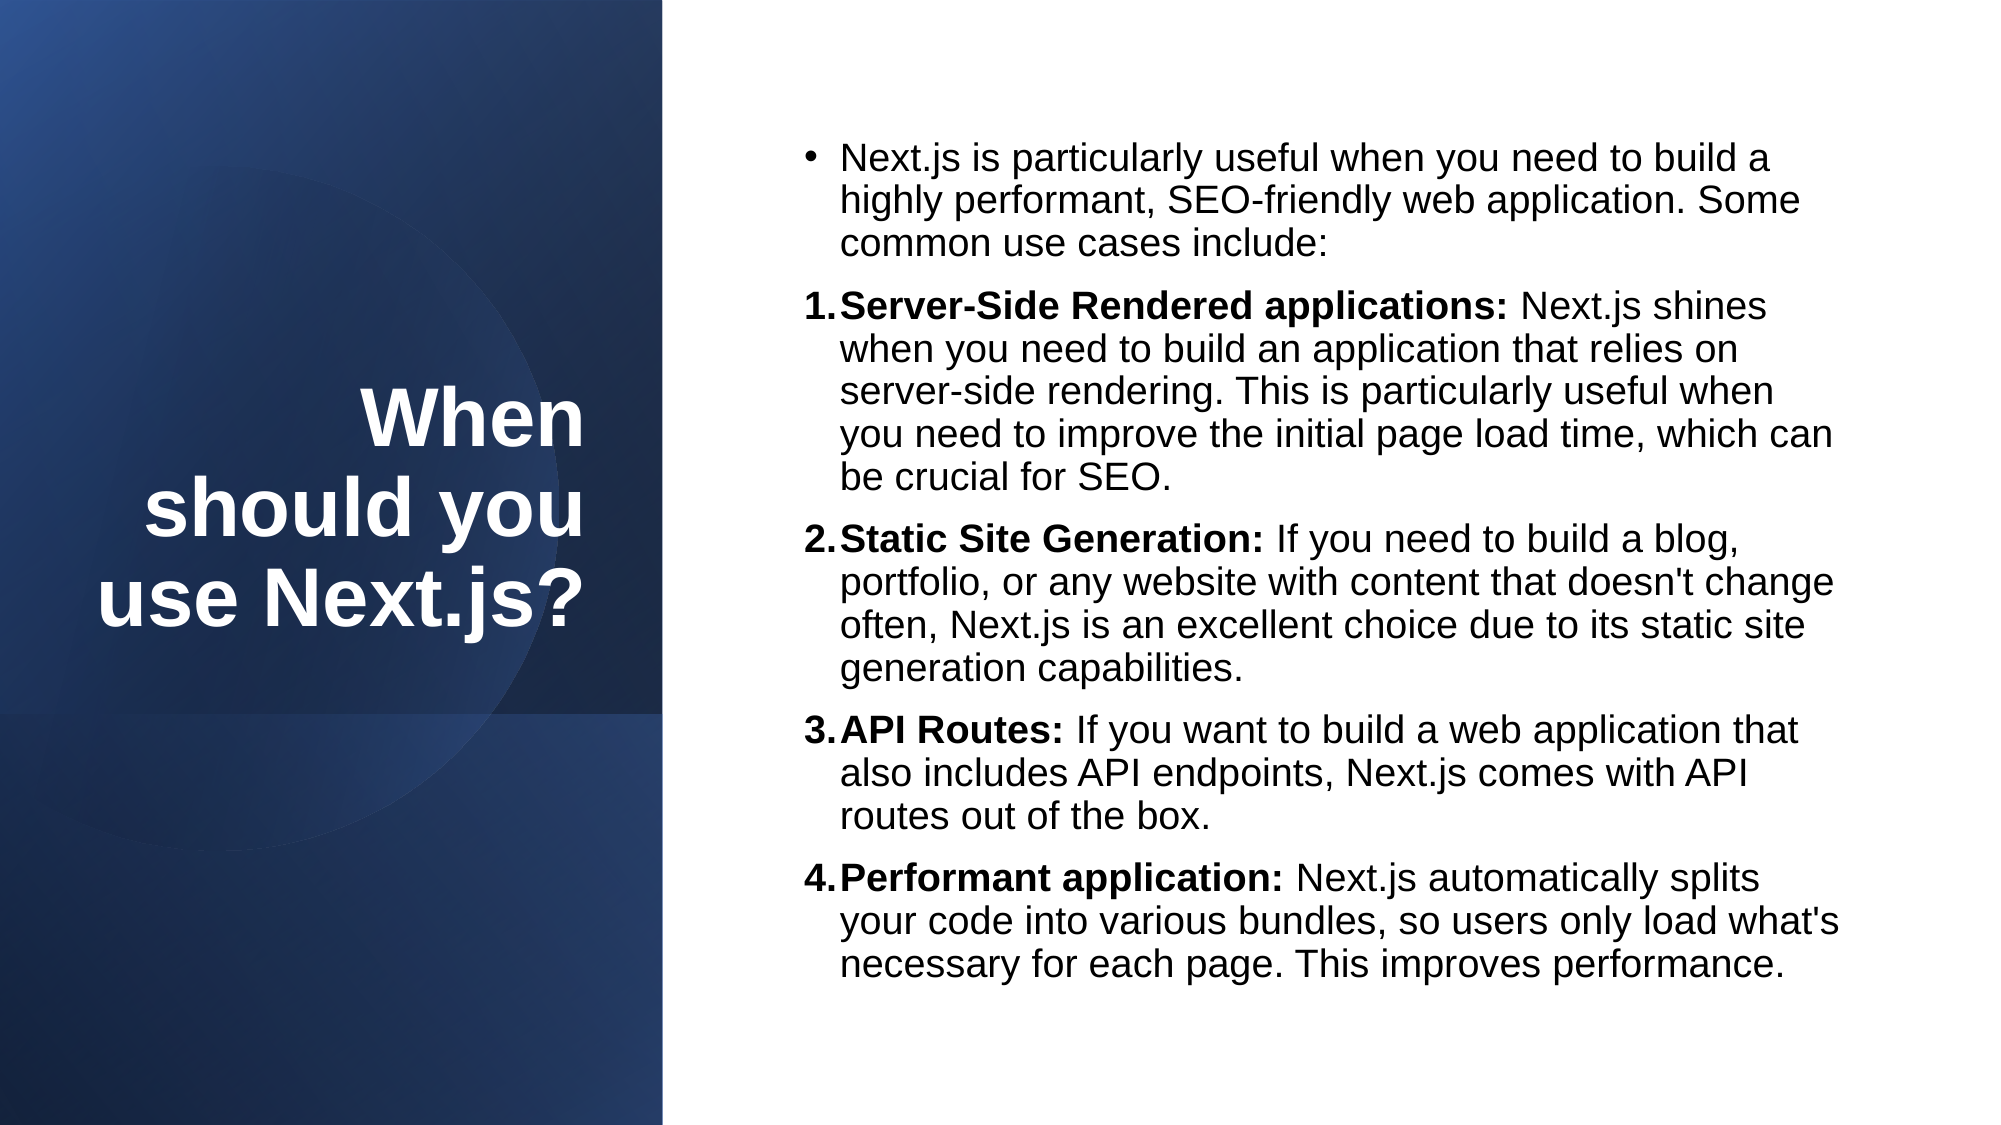

# When should you use Next.js?
Next.js is particularly useful when you need to build a highly performant, SEO-friendly web application. Some common use cases include:
Server-Side Rendered applications: Next.js shines when you need to build an application that relies on server-side rendering. This is particularly useful when you need to improve the initial page load time, which can be crucial for SEO.
Static Site Generation: If you need to build a blog, portfolio, or any website with content that doesn't change often, Next.js is an excellent choice due to its static site generation capabilities.
API Routes: If you want to build a web application that also includes API endpoints, Next.js comes with API routes out of the box.
Performant application: Next.js automatically splits your code into various bundles, so users only load what's necessary for each page. This improves performance.